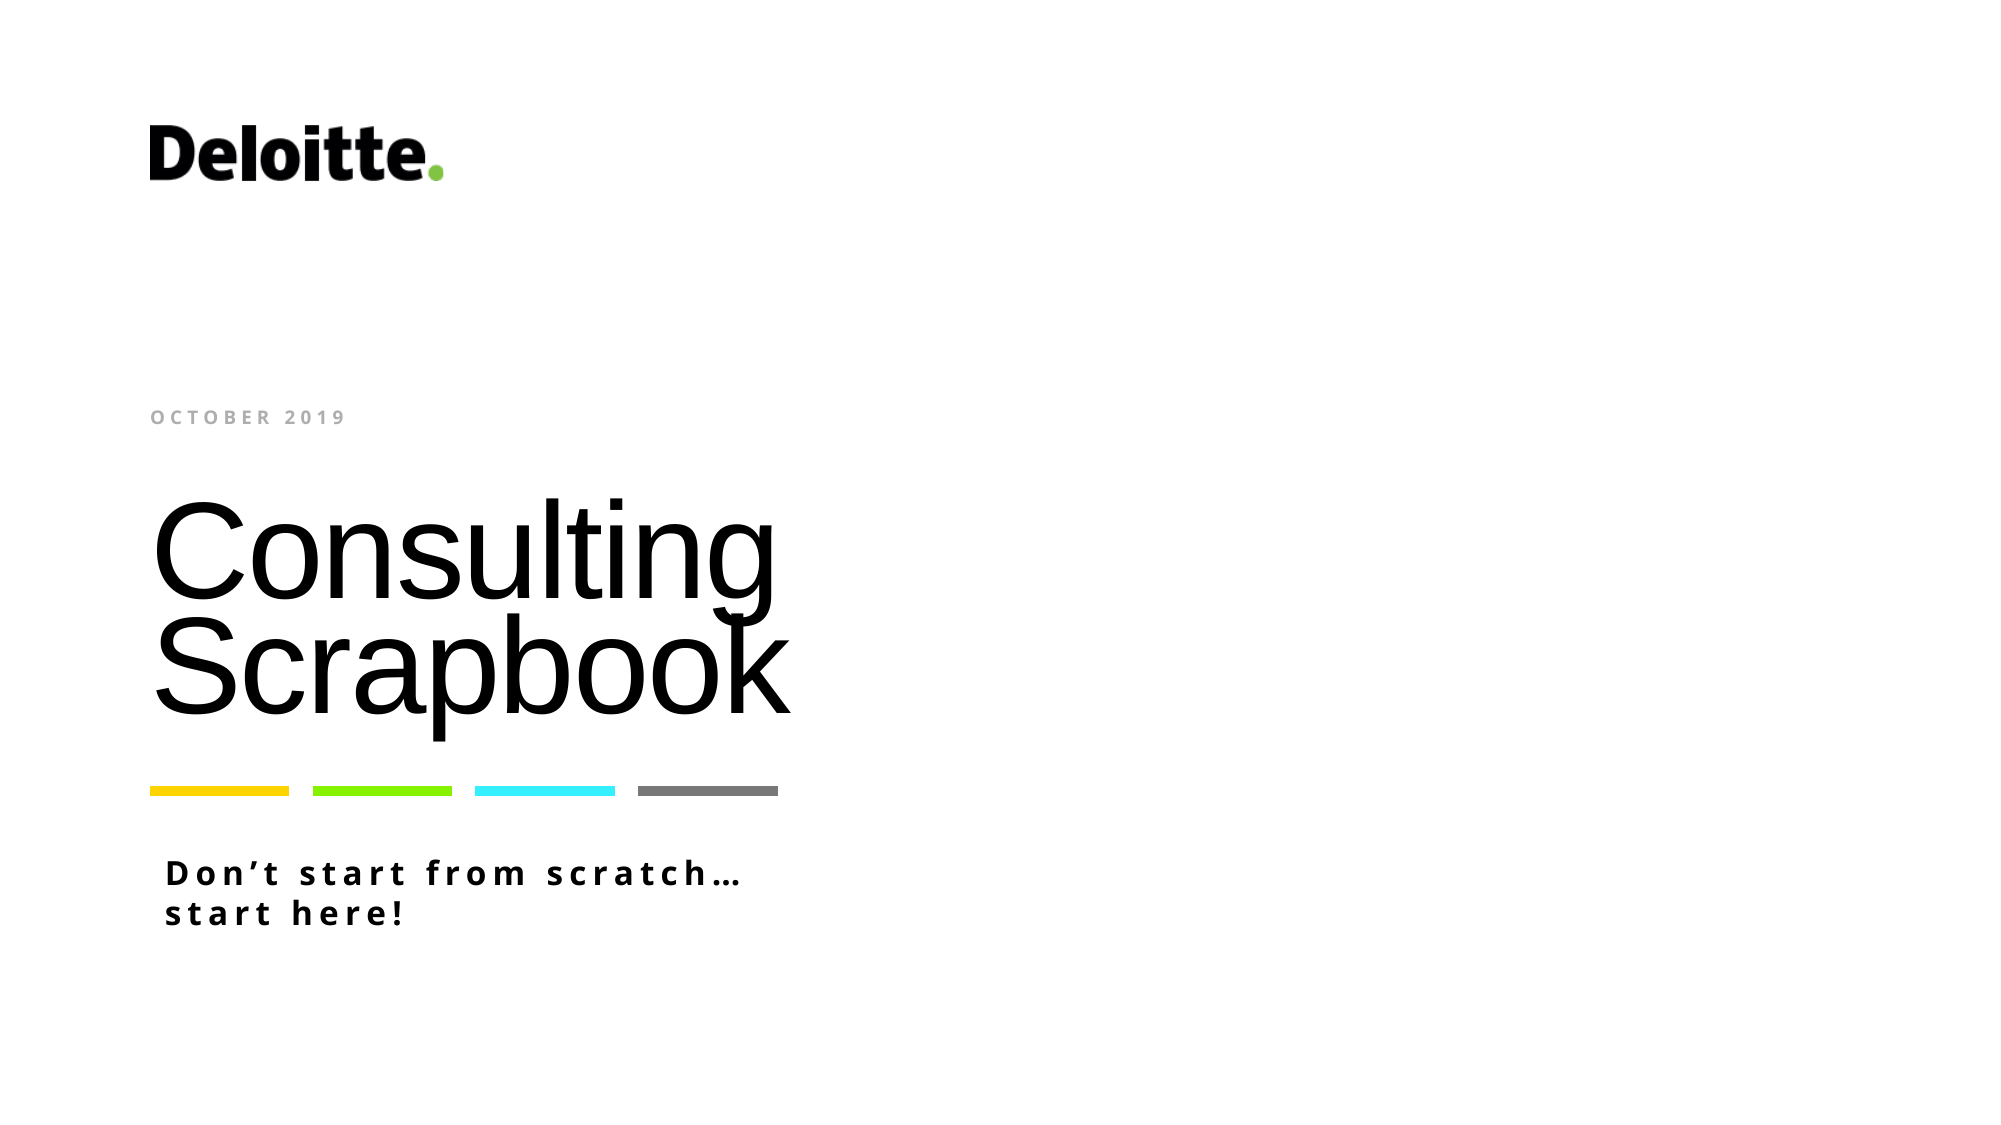

October 2019
Consulting Scrapbook
Don’t start from scratch…start here!